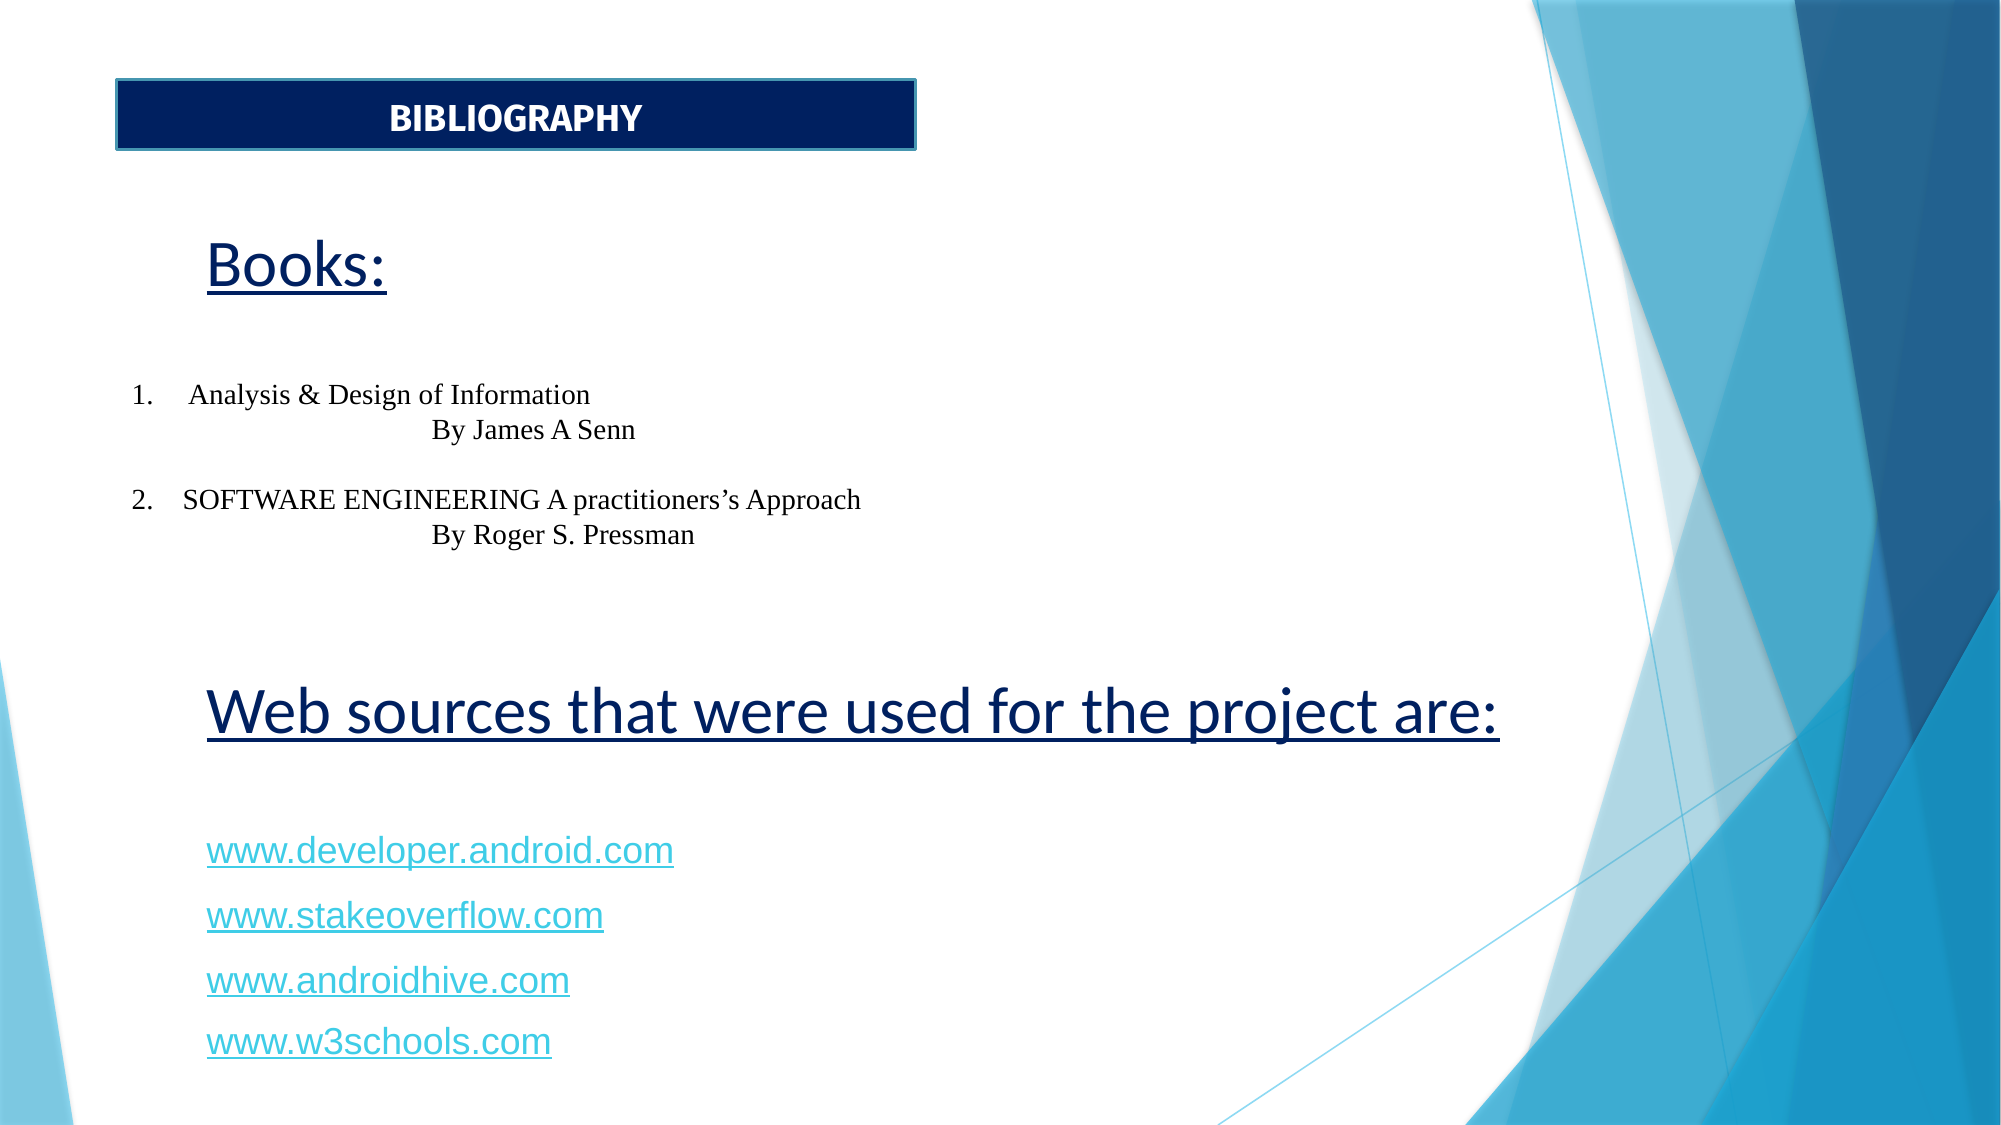

BIBLIOGRAPHY
Books:

Analysis & Design of Information
 		By James A Senn

2.    SOFTWARE ENGINEERING A practitioners’s Approach
 		By Roger S. Pressman

Web sources that were used for the project are:

www.developer.android.com
www.stakeoverflow.com
www.androidhive.com
www.w3schools.com